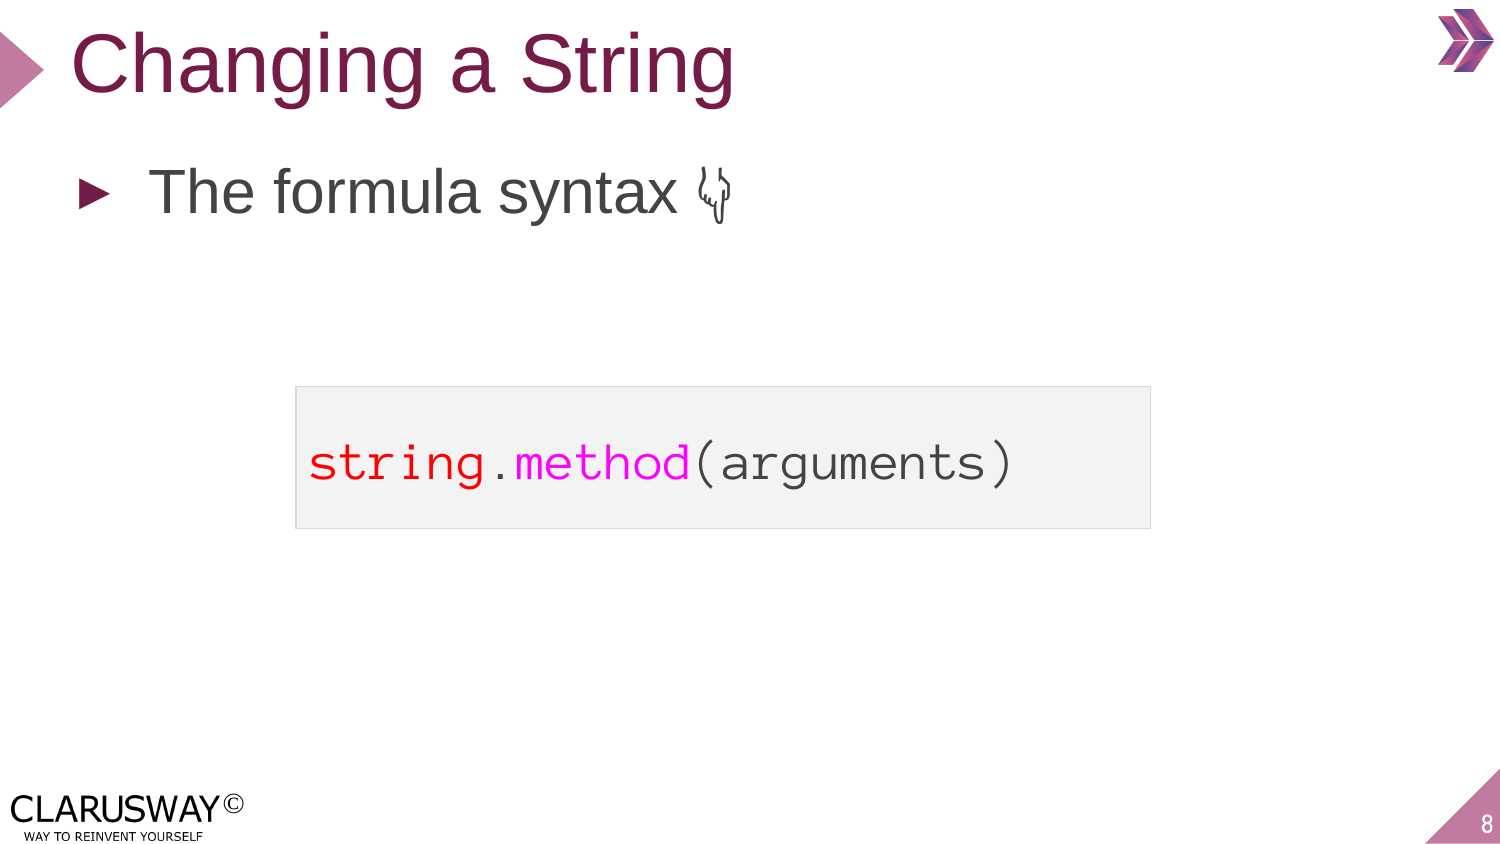

# Changing a String
The formula syntax 👇
string.method(arguments)
8